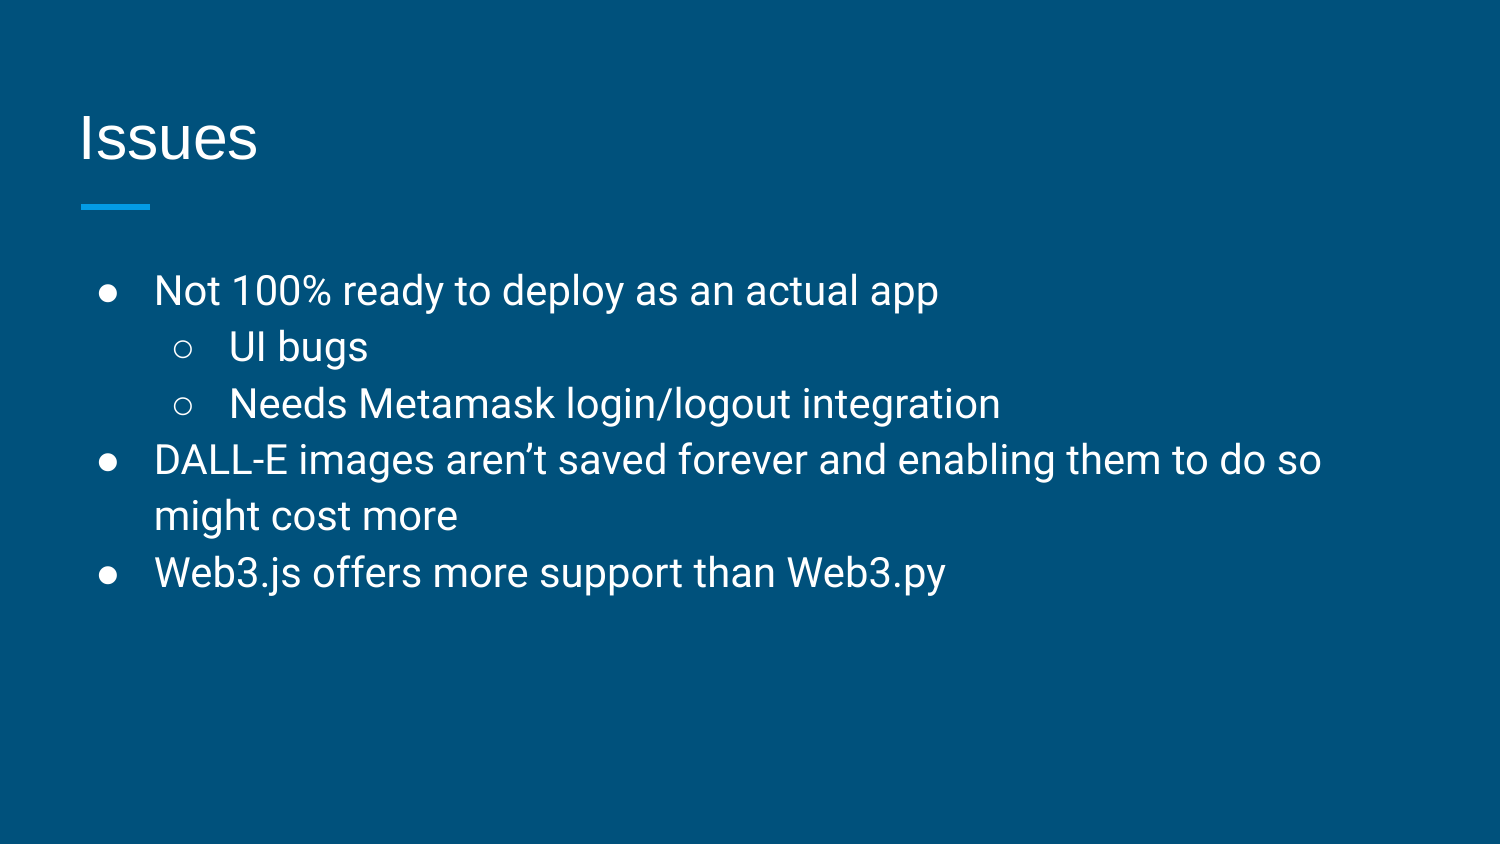

# Issues
Not 100% ready to deploy as an actual app
UI bugs
Needs Metamask login/logout integration
DALL-E images aren’t saved forever and enabling them to do so might cost more
Web3.js offers more support than Web3.py